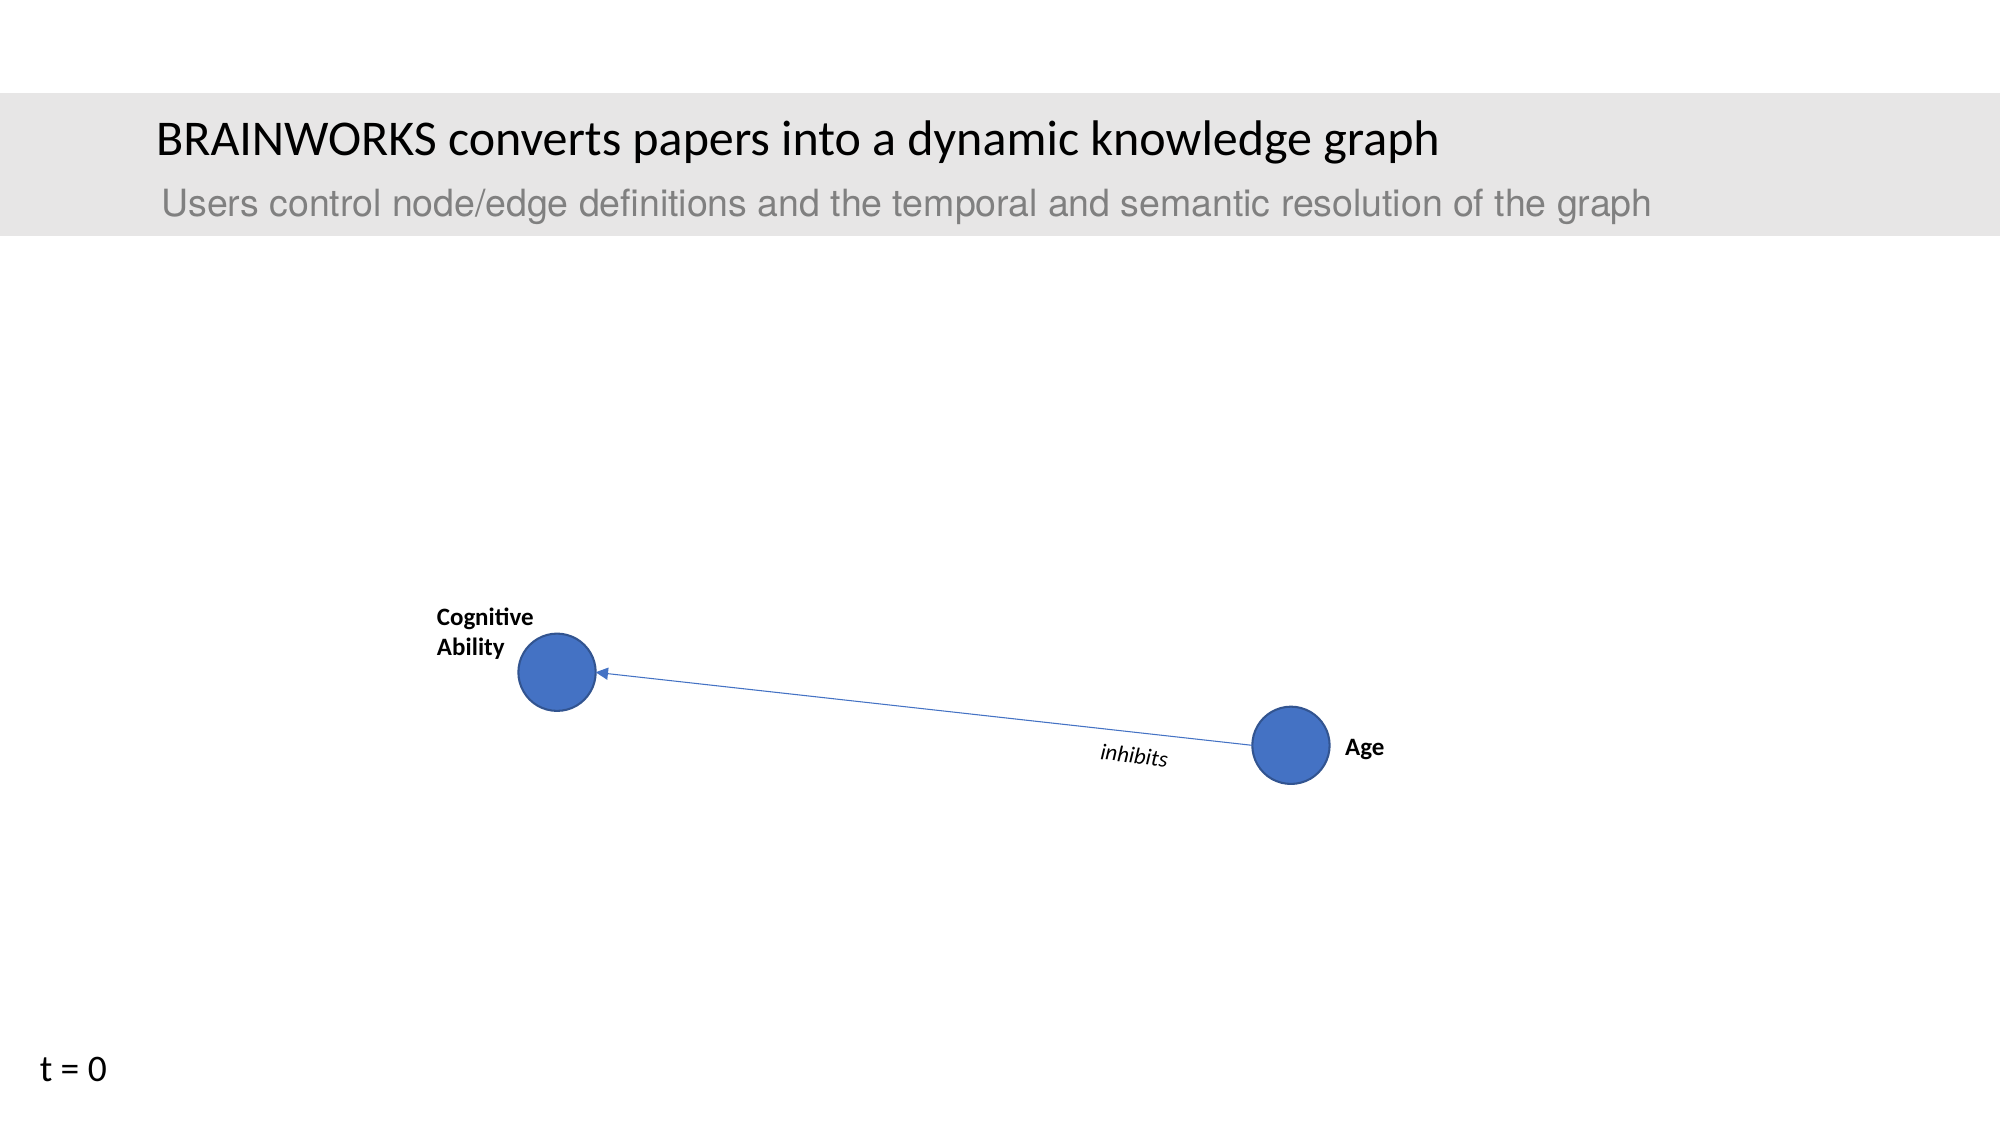

BRAINWORKS converts papers into a dynamic knowledge graph

Users control node/edge definitions and the temporal and semantic resolution of the graph
Cognitive
Ability

Age
inhibits
t = 0